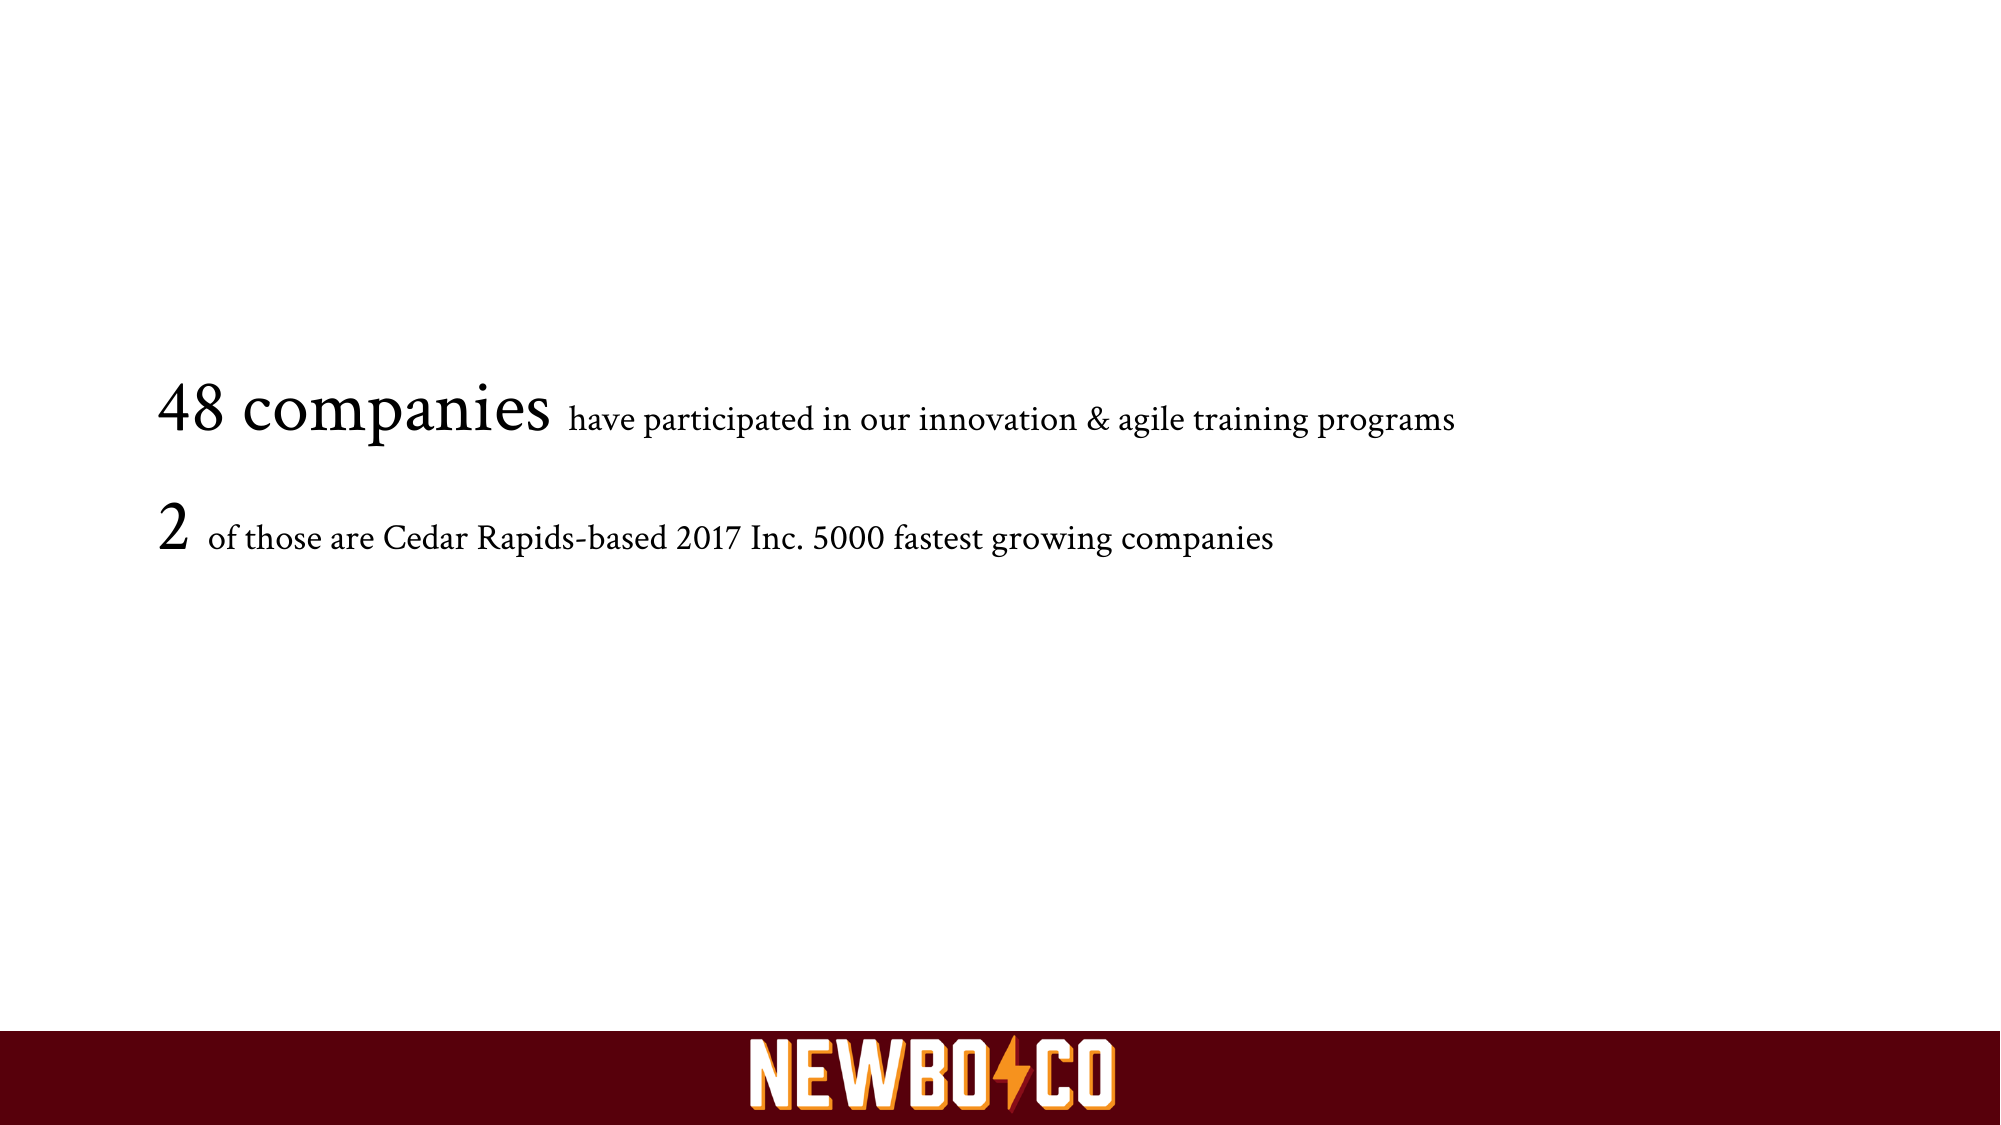

# 48 companies have participated in our innovation & agile training programs 2 of those are Cedar Rapids-based 2017 Inc. 5000 fastest growing companies